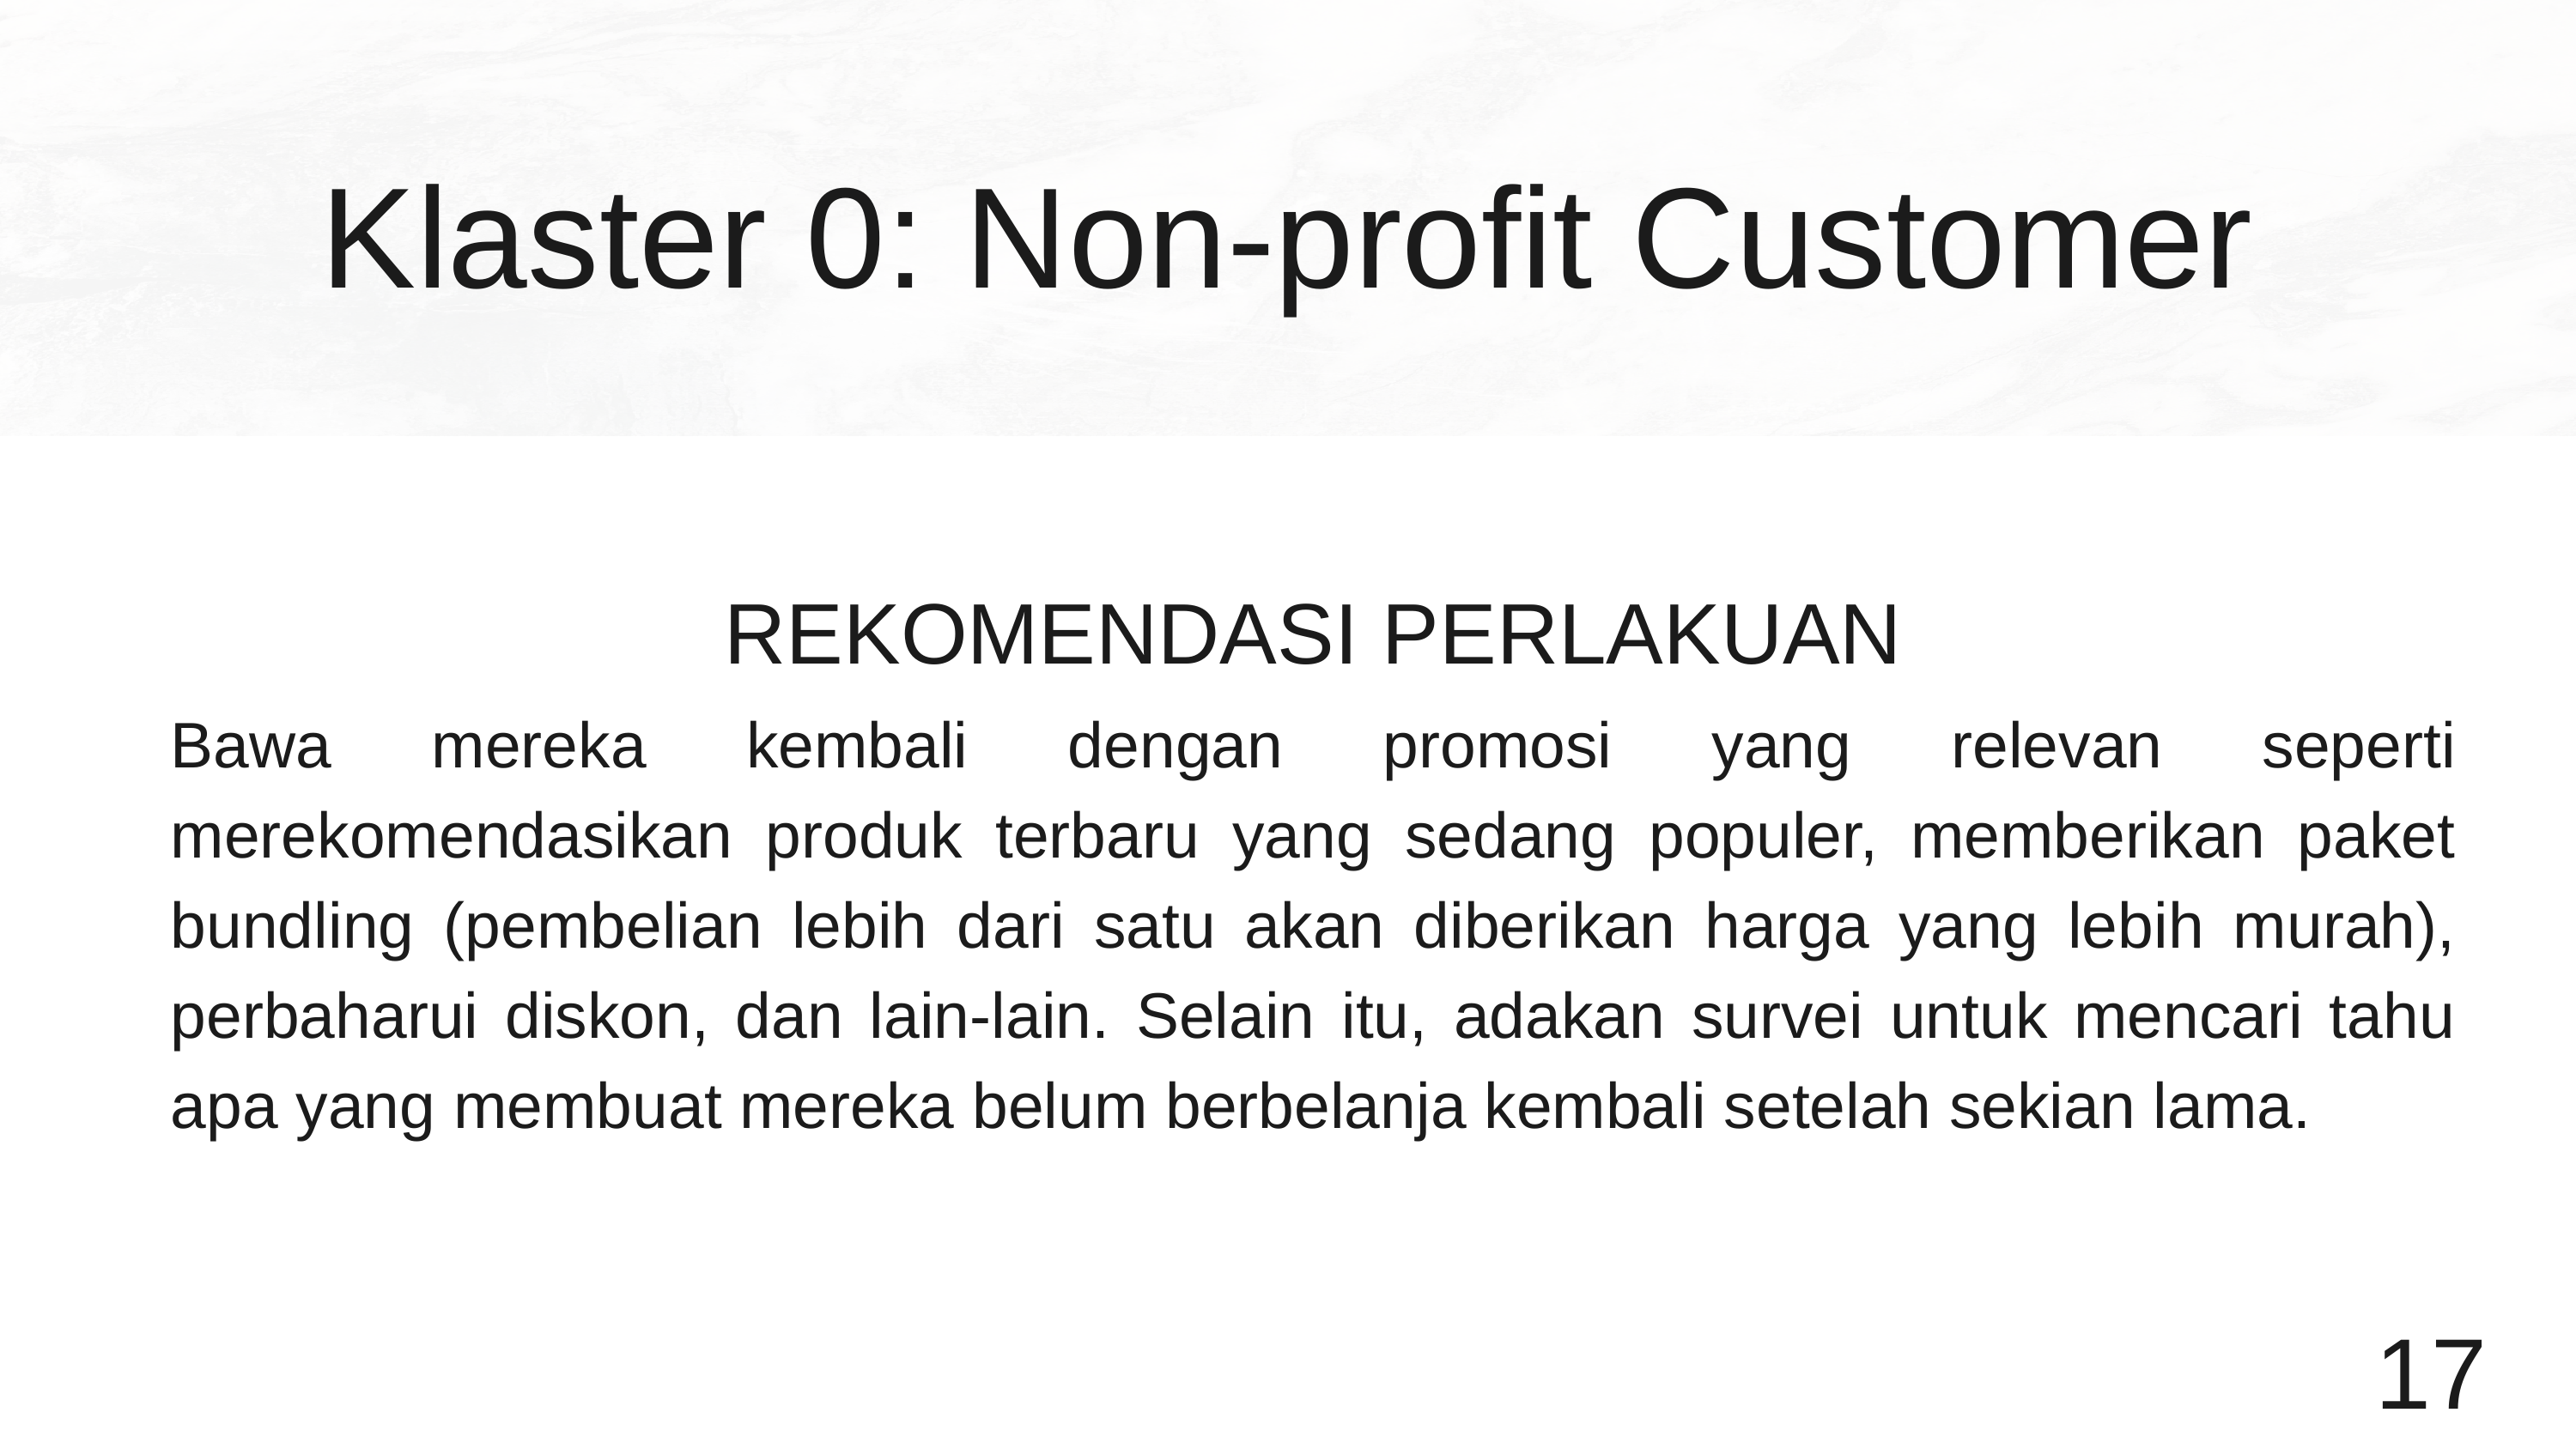

Klaster 0: Non-profit Customer

REKOMENDASI PERLAKUAN
Bawa mereka kembali dengan promosi yang relevan seperti merekomendasikan produk terbaru yang sedang populer, memberikan paket bundling (pembelian lebih dari satu akan diberikan harga yang lebih murah), perbaharui diskon, dan lain-lain. Selain itu, adakan survei untuk mencari tahu apa yang membuat mereka belum berbelanja kembali setelah sekian lama.
17